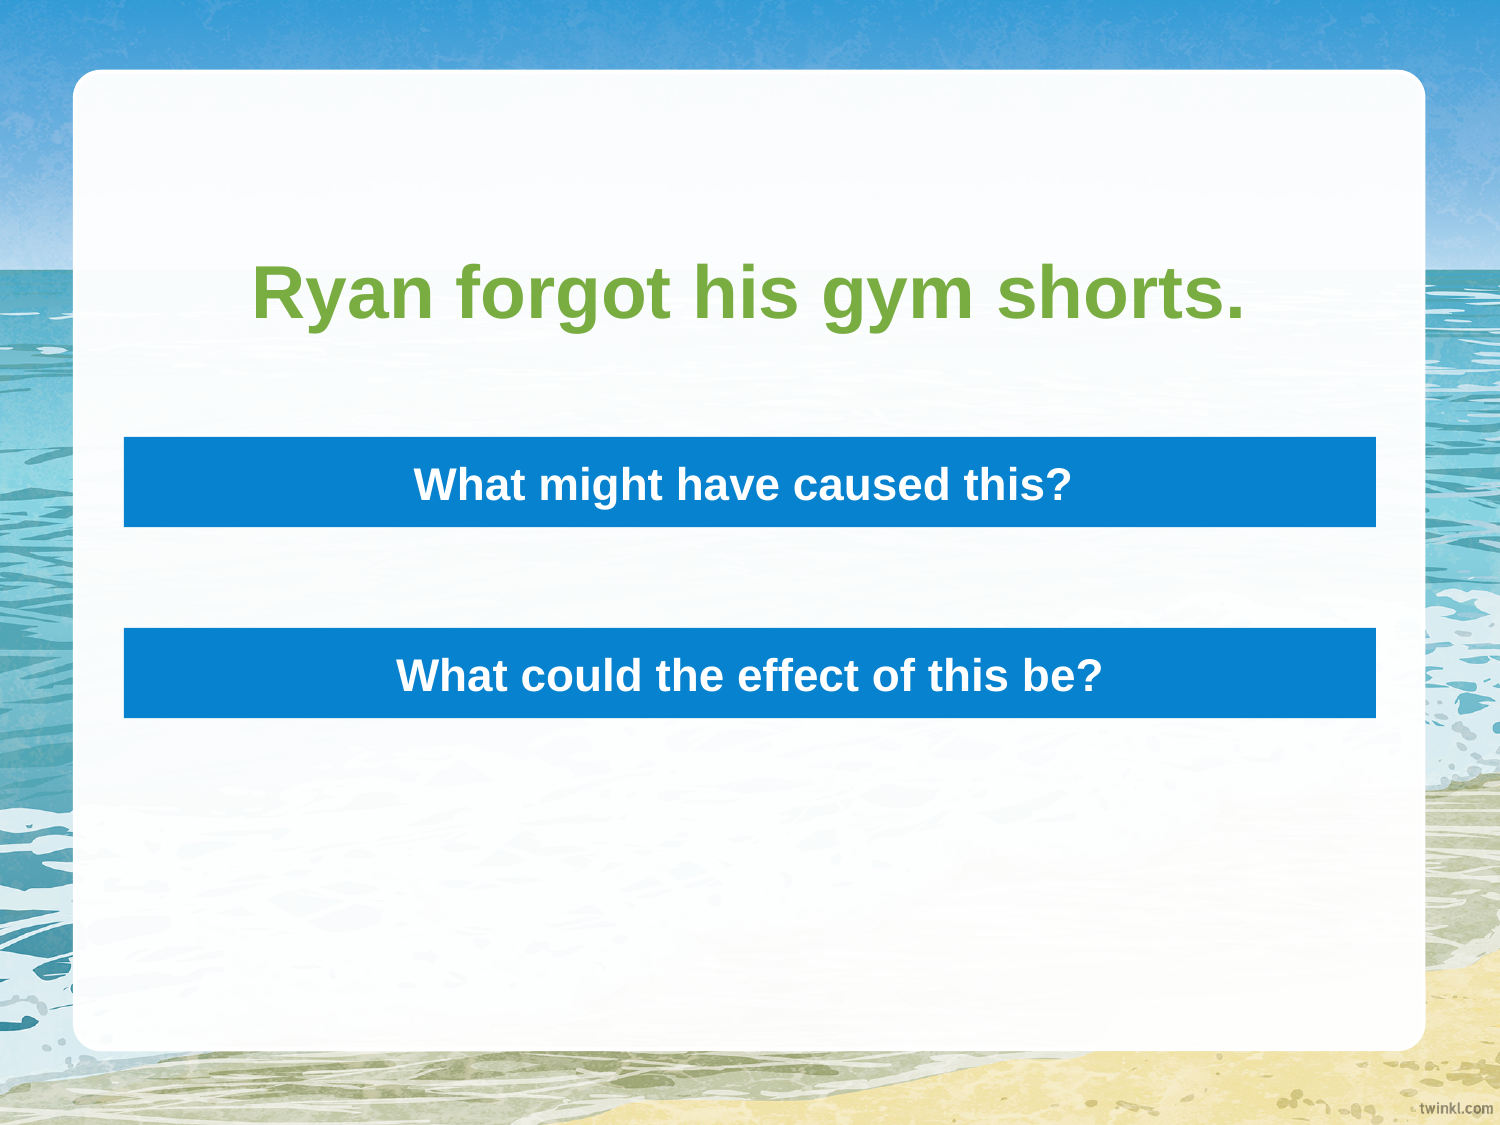

# Ryan forgot his gym shorts.
What might have caused this?
What could the effect of this be?